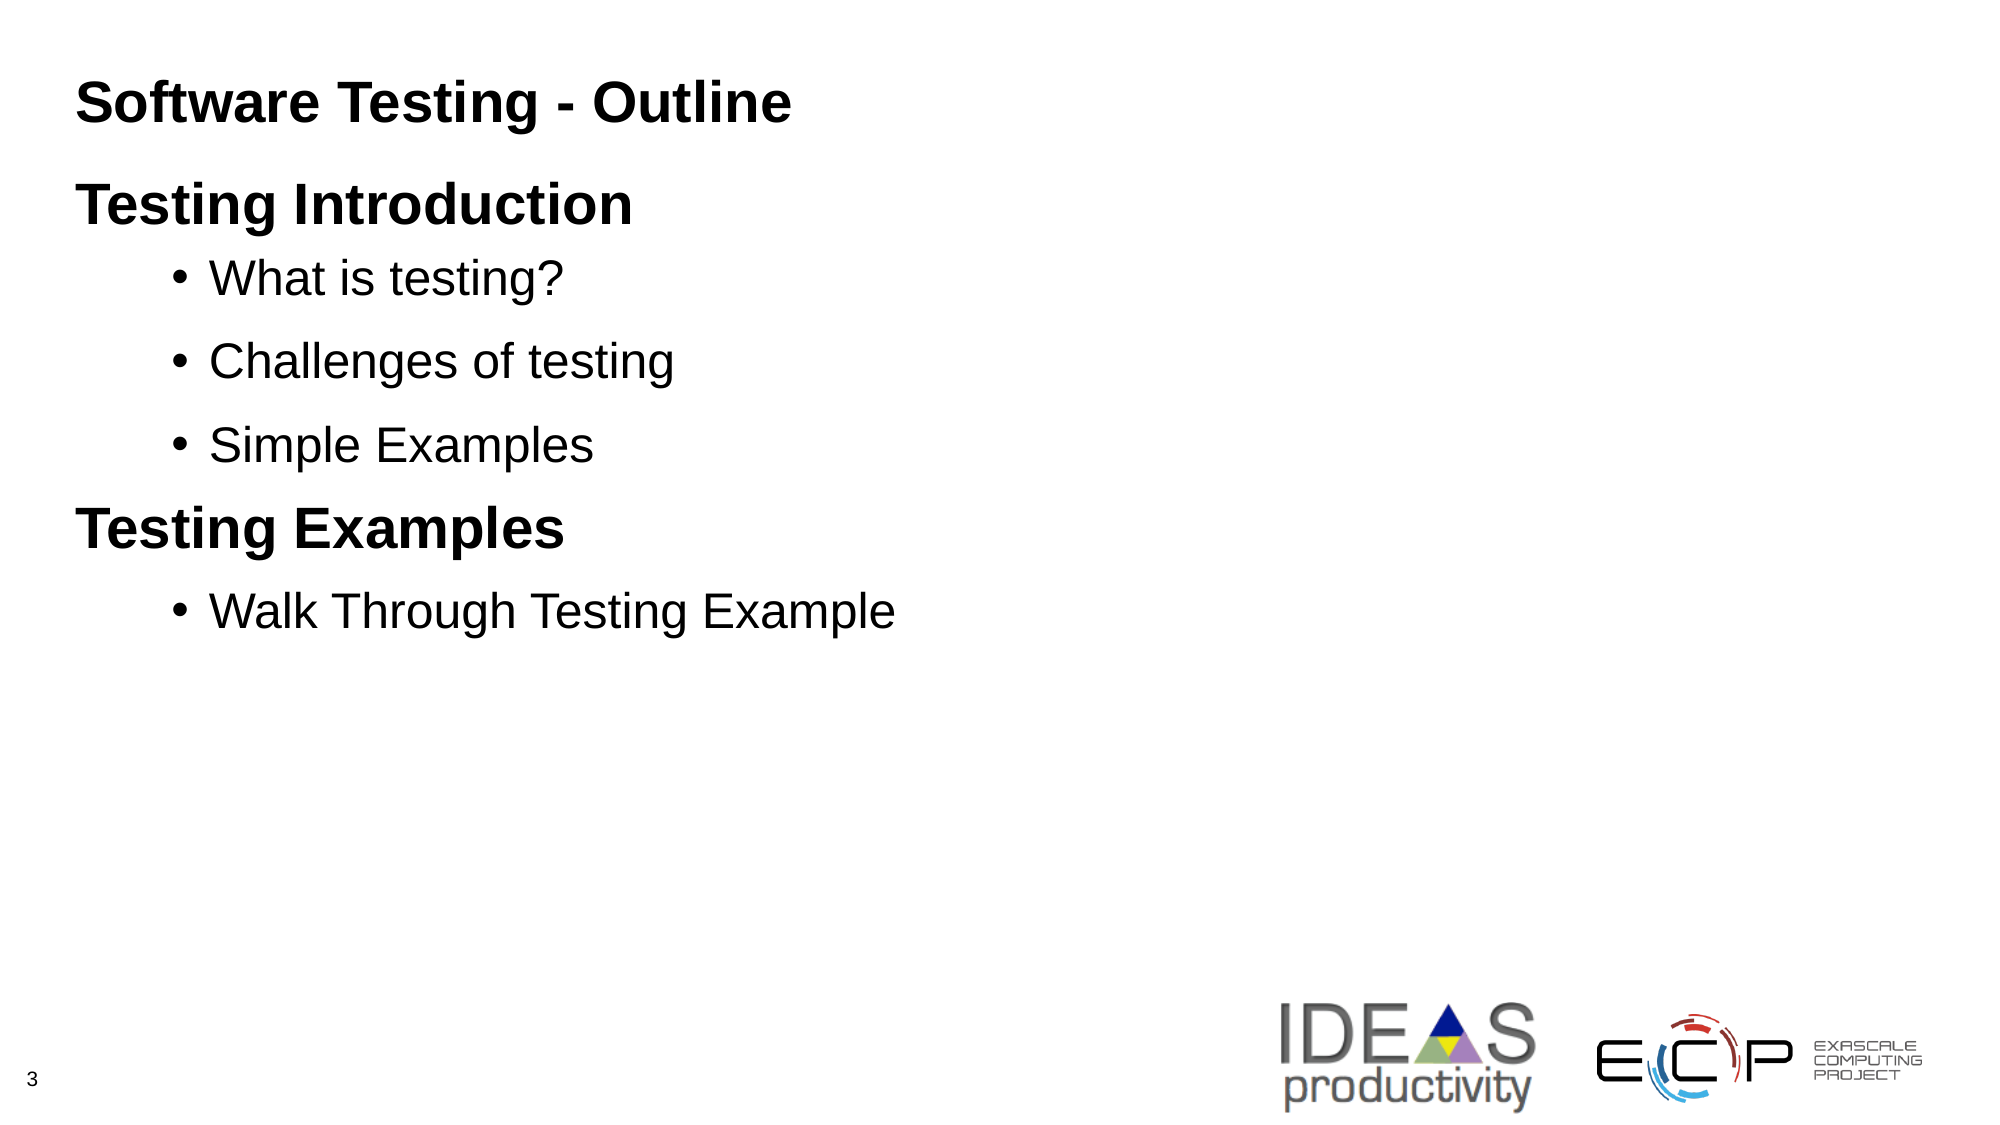

# Software Testing - Outline
Testing Introduction
What is testing?
Challenges of testing
Simple Examples

Walk Through Testing Example

Testing Examples